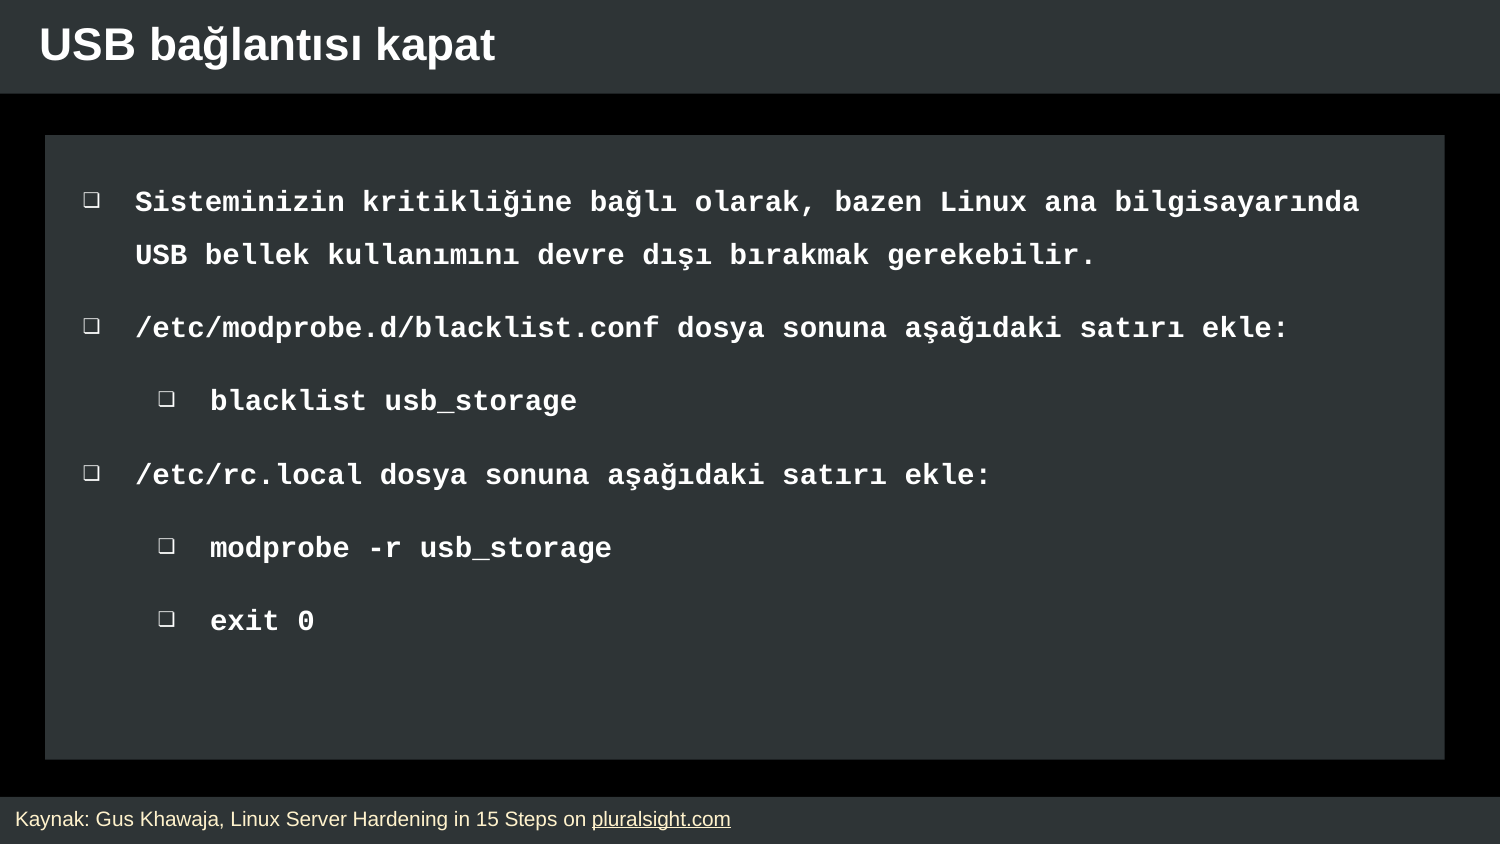

# USB bağlantısı kapat
Sisteminizin kritikliğine bağlı olarak, bazen Linux ana bilgisayarında USB bellek kullanımını devre dışı bırakmak gerekebilir.
/etc/modprobe.d/blacklist.conf dosya sonuna aşağıdaki satırı ekle:
blacklist usb_storage
/etc/rc.local dosya sonuna aşağıdaki satırı ekle:
modprobe -r usb_storage
exit 0
Kaynak: Gus Khawaja, Linux Server Hardening in 15 Steps on pluralsight.com